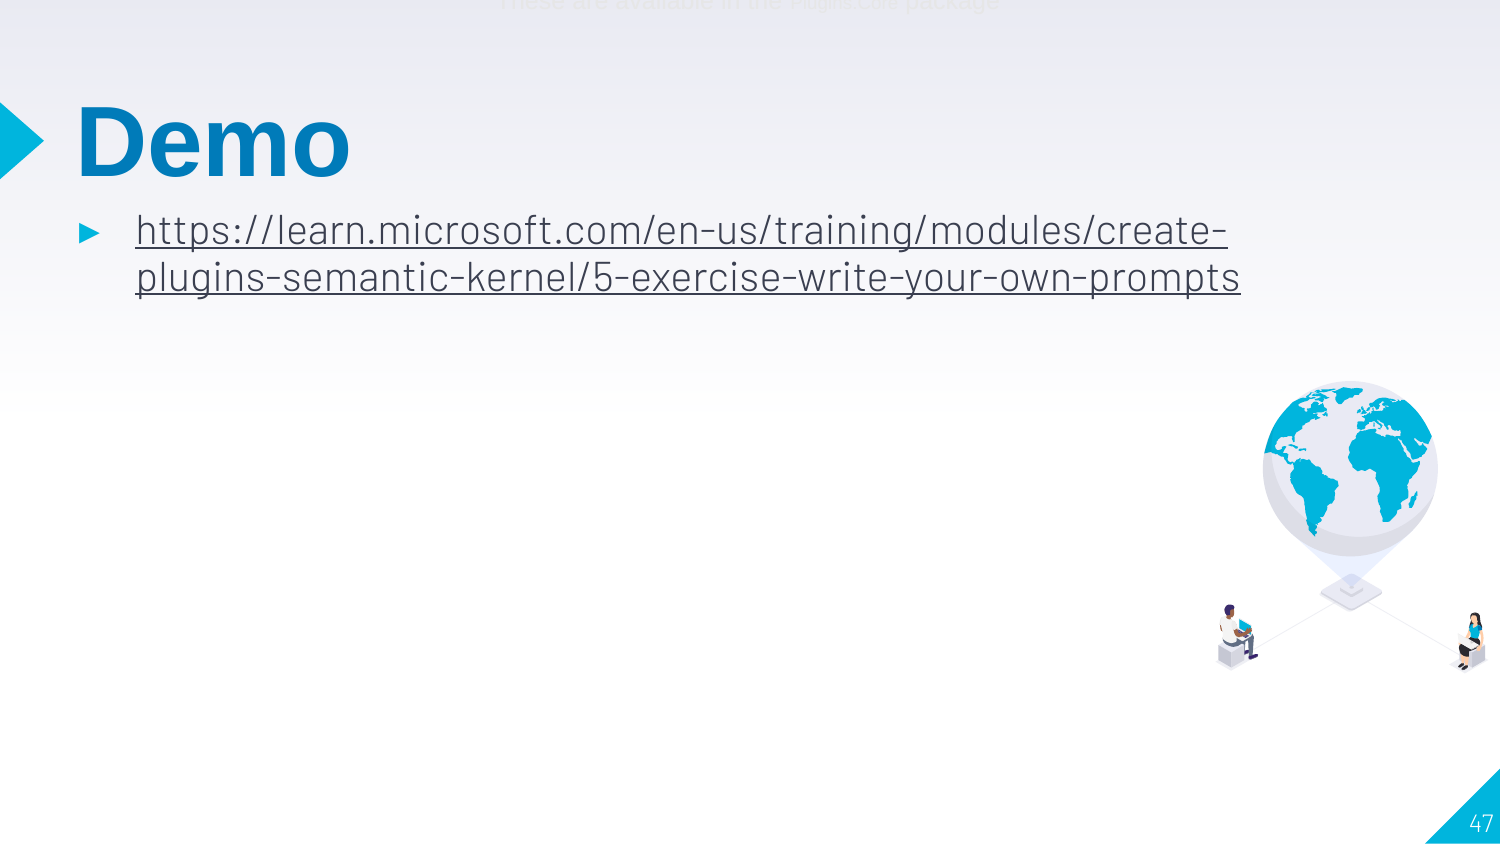

These are available in the Plugins.Core package
# Demo
https://learn.microsoft.com/en-us/training/modules/create-plugins-semantic-kernel/5-exercise-write-your-own-prompts

47